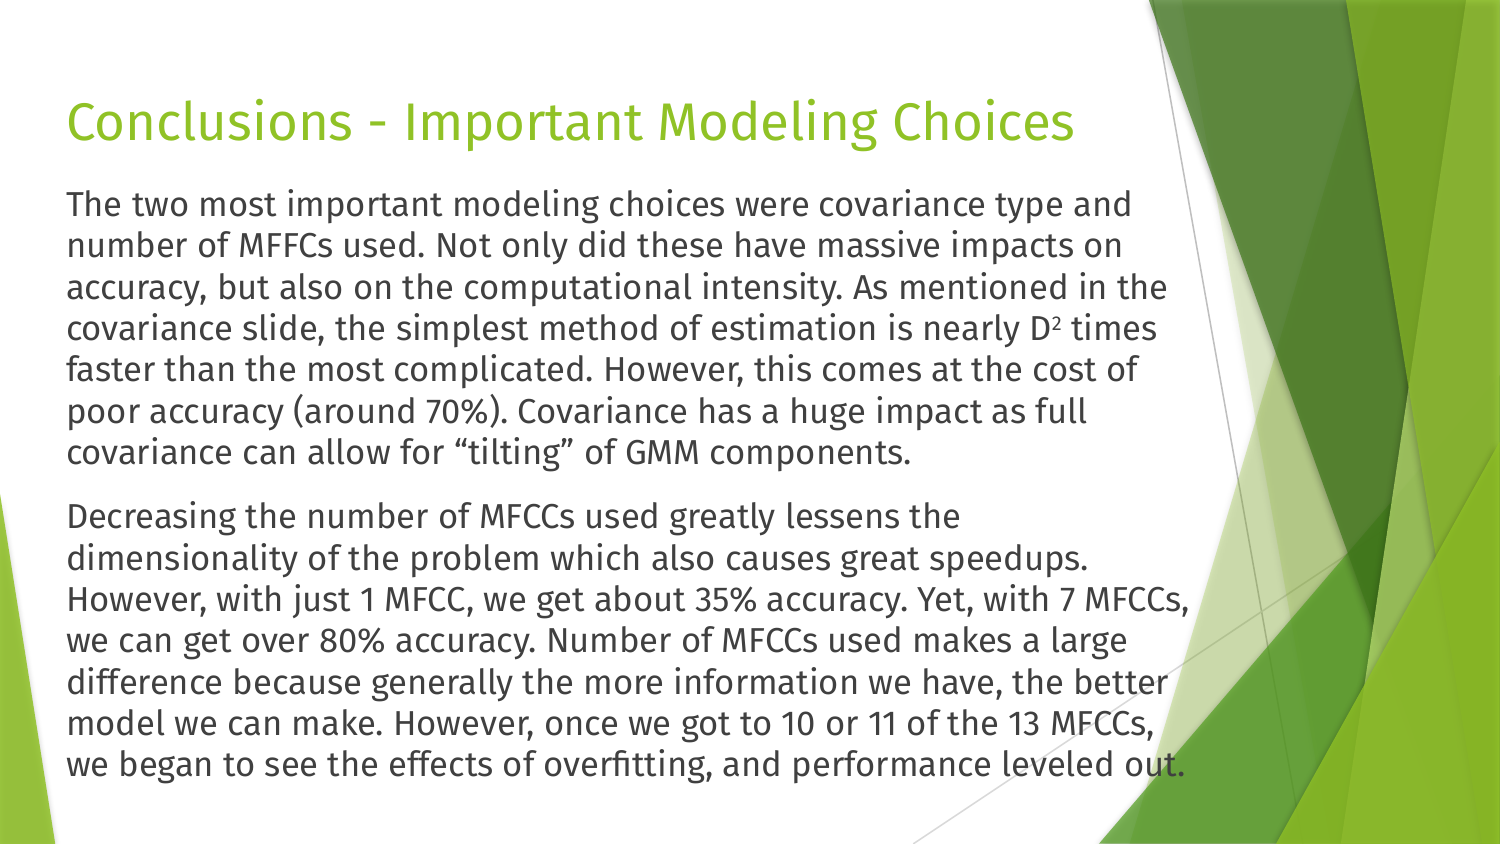

# Conclusions - Important Modeling Choices
The two most important modeling choices were covariance type and number of MFFCs used. Not only did these have massive impacts on accuracy, but also on the computational intensity. As mentioned in the covariance slide, the simplest method of estimation is nearly D2 times faster than the most complicated. However, this comes at the cost of poor accuracy (around 70%). Covariance has a huge impact as full covariance can allow for “tilting” of GMM components.
Decreasing the number of MFCCs used greatly lessens the dimensionality of the problem which also causes great speedups. However, with just 1 MFCC, we get about 35% accuracy. Yet, with 7 MFCCs, we can get over 80% accuracy. Number of MFCCs used makes a large difference because generally the more information we have, the better model we can make. However, once we got to 10 or 11 of the 13 MFCCs, we began to see the effects of overfitting, and performance leveled out.